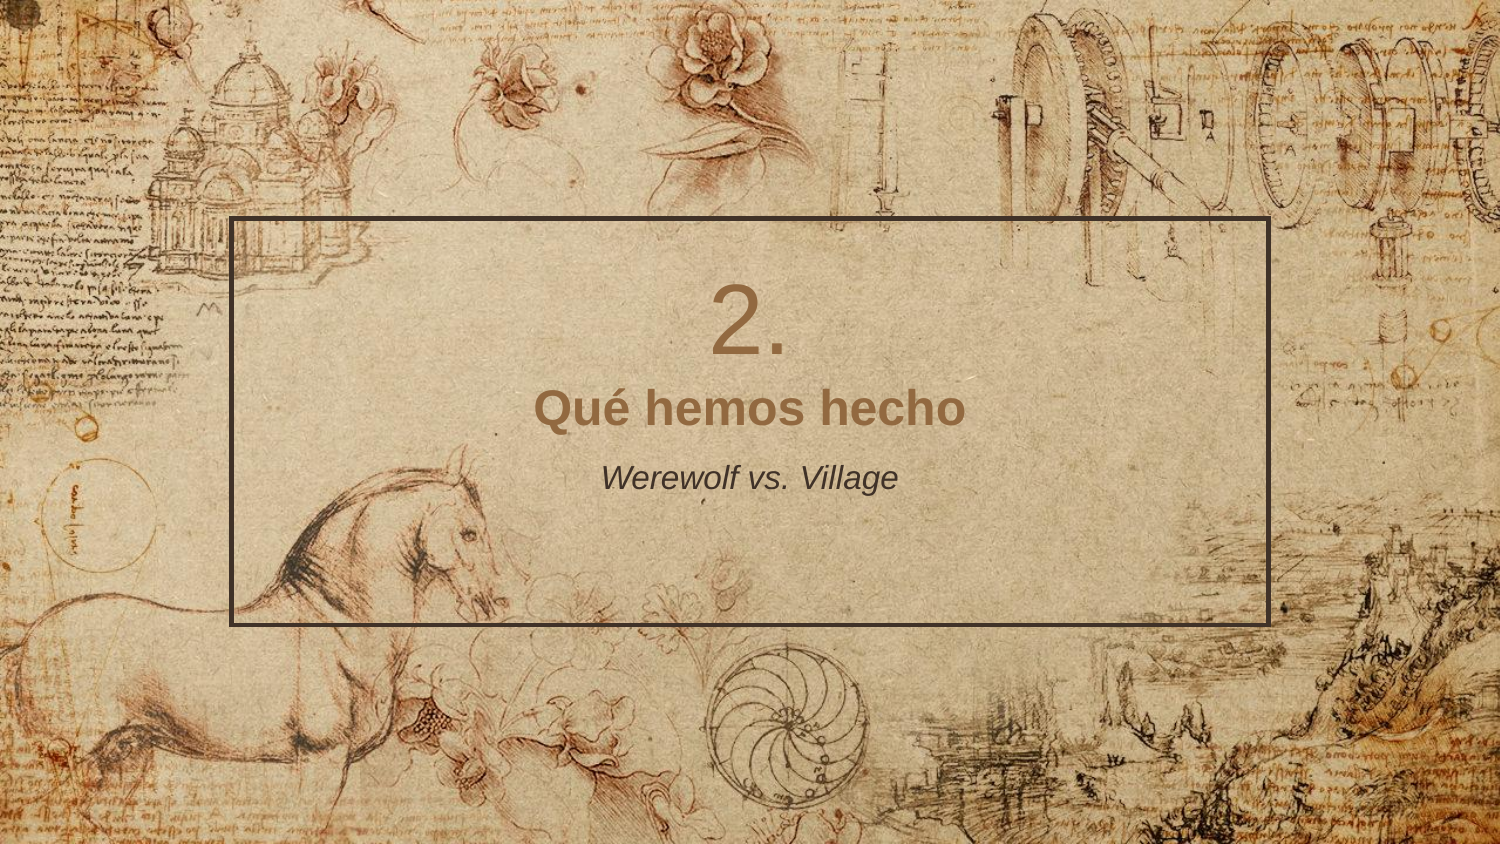

# 2.
Qué hemos hecho
Werewolf vs. Village